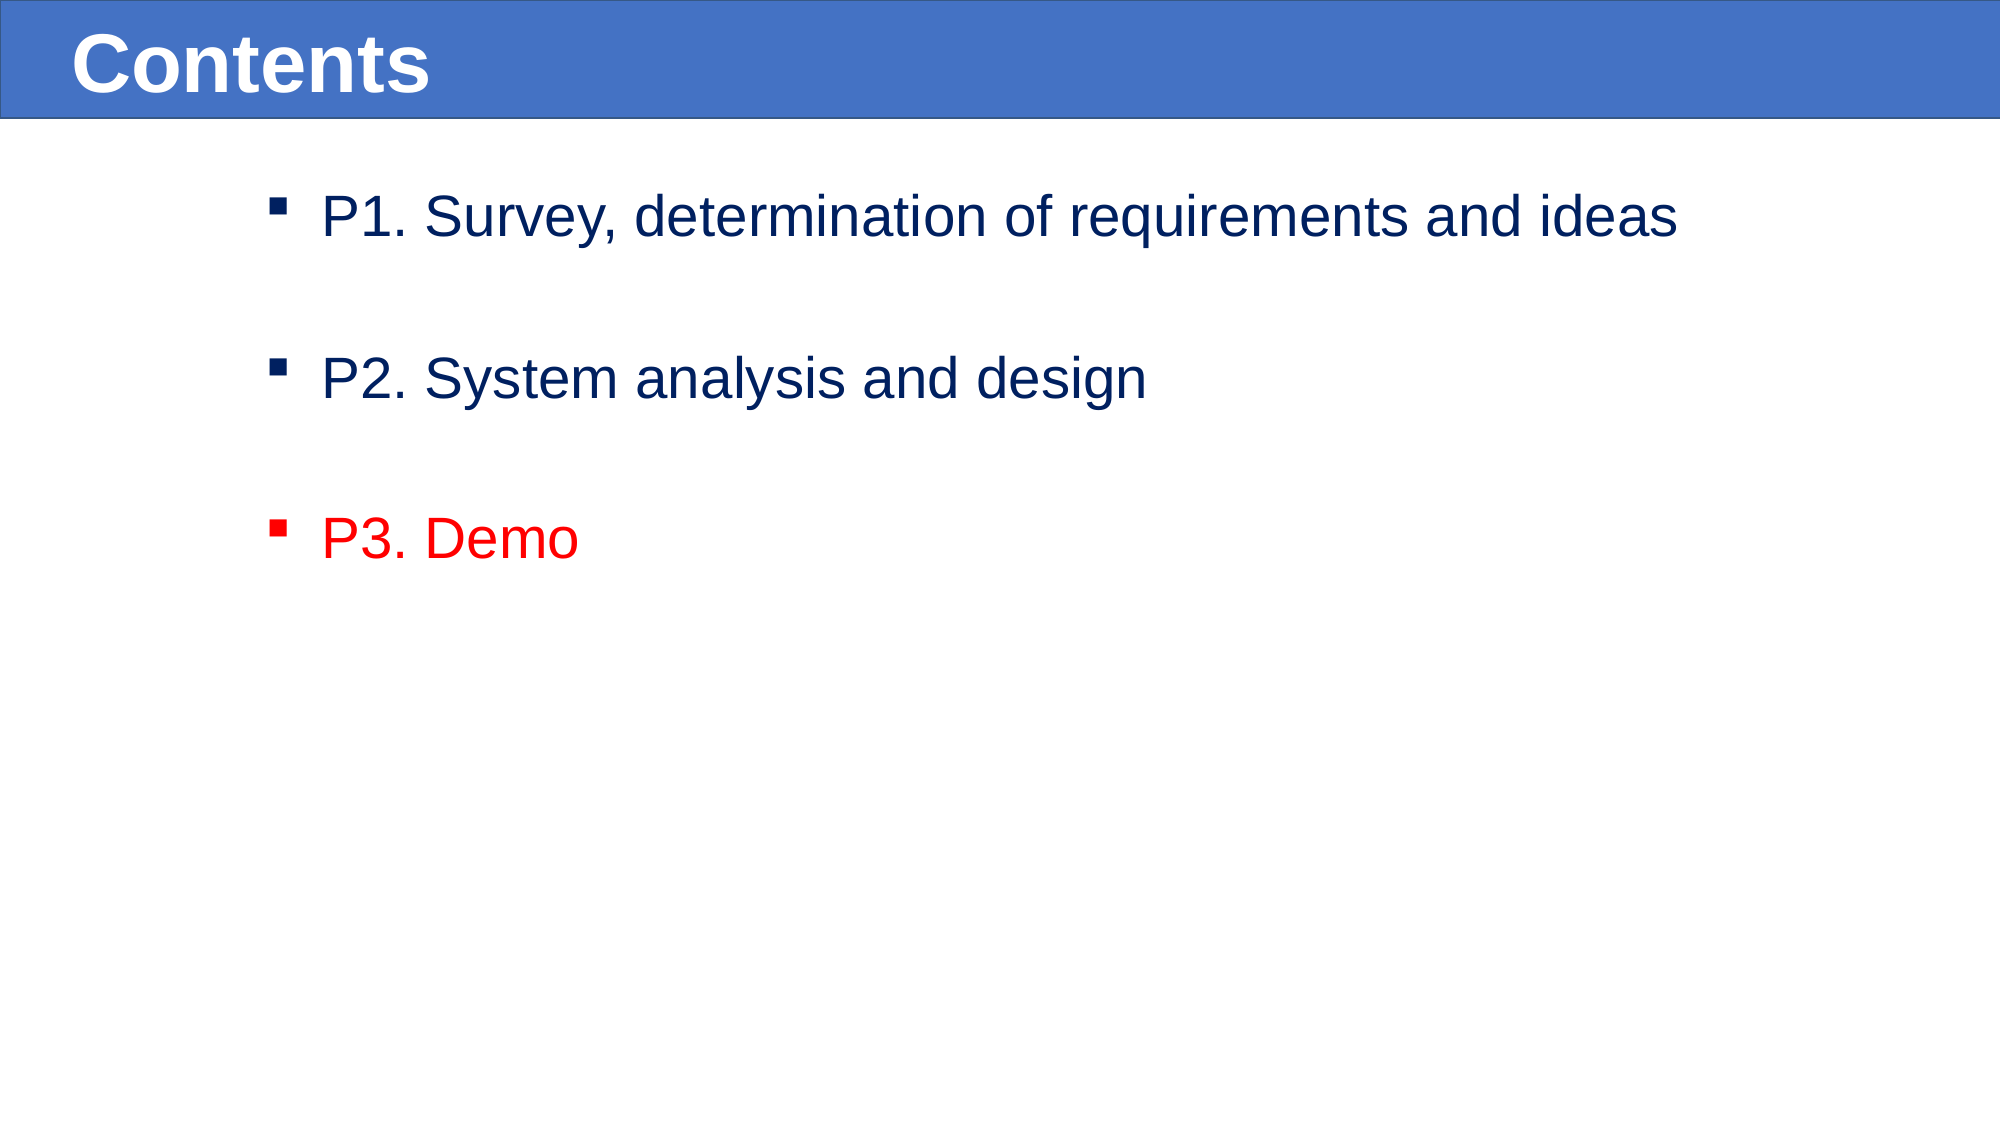

# Contents
P1. Survey, determination of requirements and ideas
P2. System analysis and design
P3. Demo